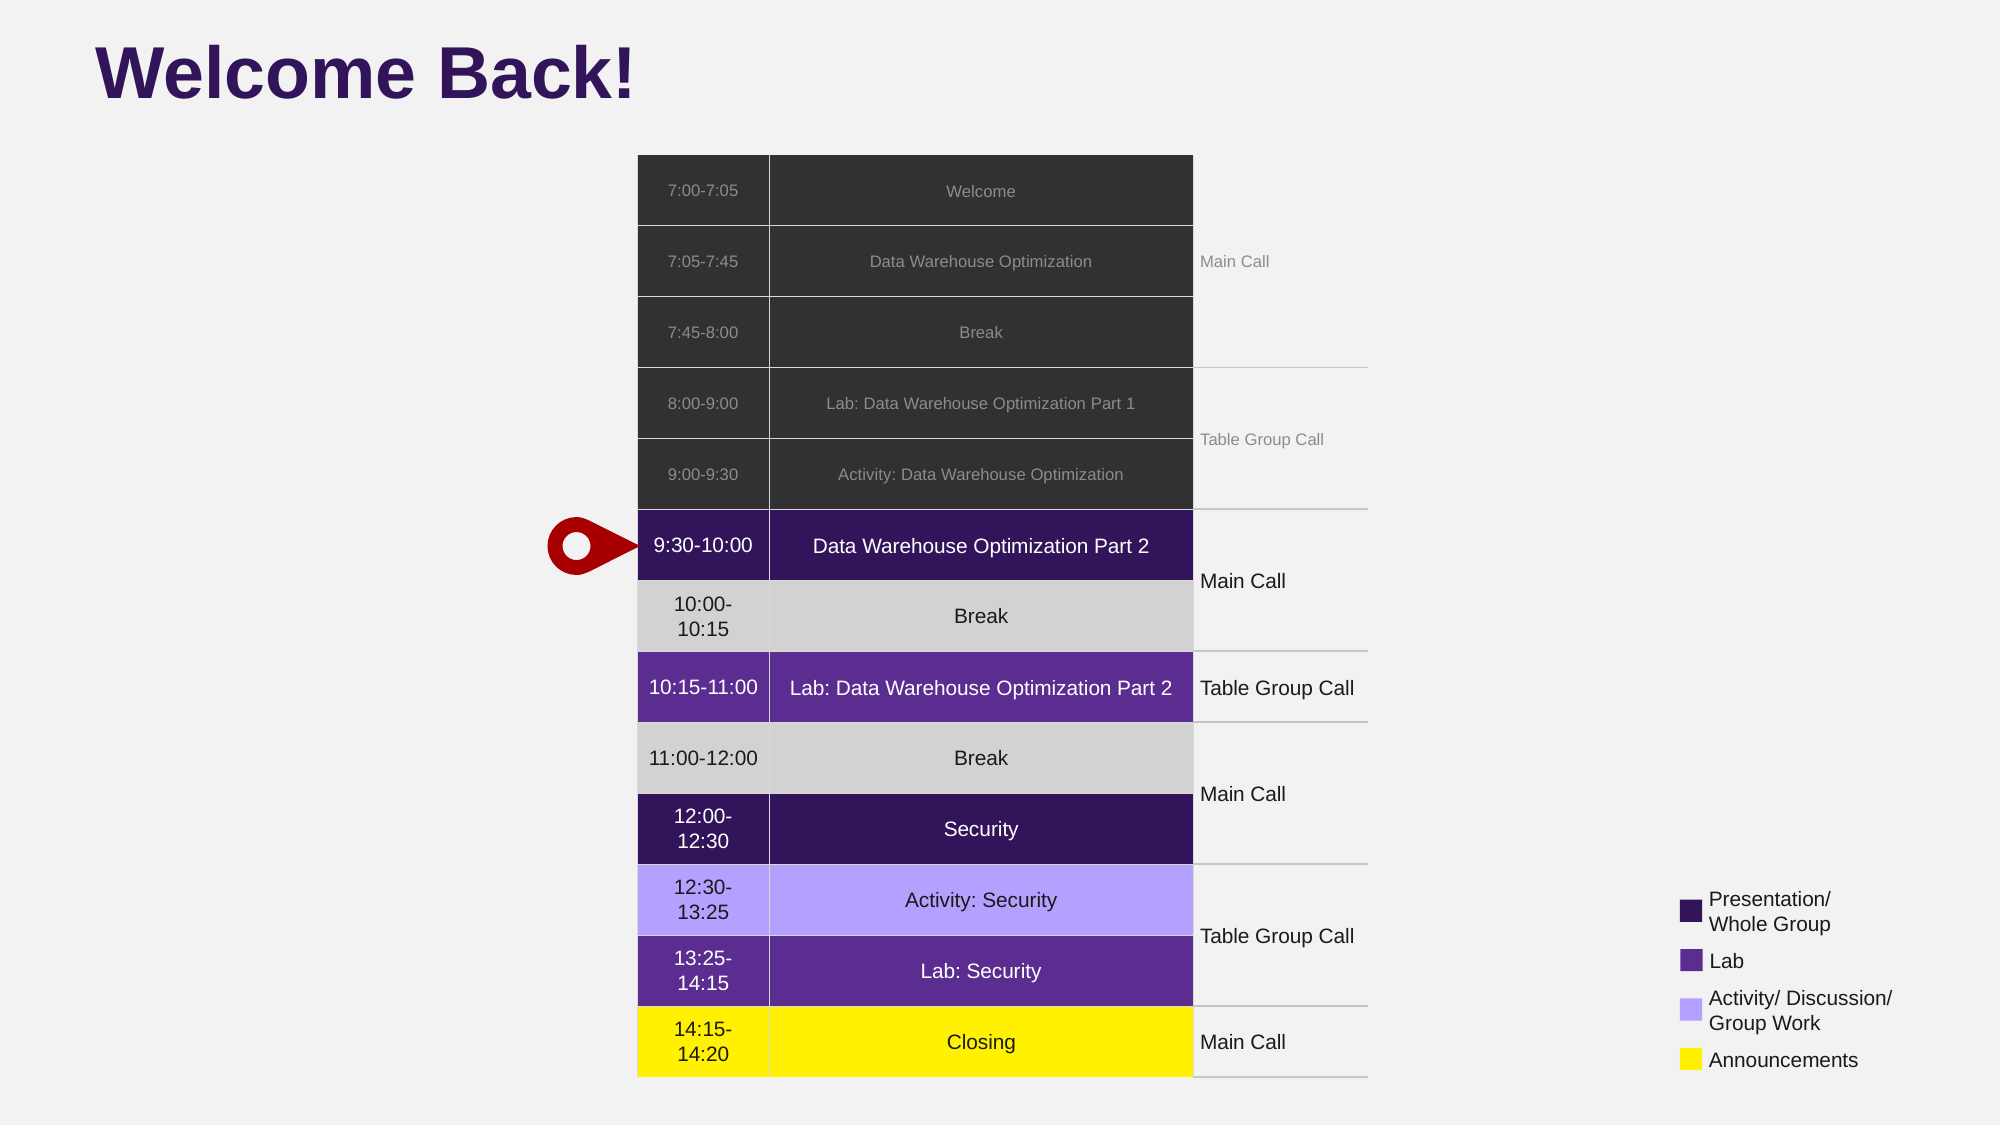

Welcome Back!
| 7:00-7:05 | Welcome | Main Call |
| --- | --- | --- |
| 7:05-7:45 | Data Warehouse Optimization |  |
| 7:45-8:00 | Break |  |
| 8:00-9:00 | Lab: Data Warehouse Optimization Part 1 | Table Group Call |
| 9:00-9:30 | Activity: Data Warehouse Optimization |  |
| 9:30-10:00 | Data Warehouse Optimization Part 2 | Main Call |
| 10:00-10:15 | Break |  |
| 10:15-11:00 | Lab: Data Warehouse Optimization Part 2 | Table Group Call |
| 11:00-12:00 | Break | Main Call |
| 12:00-12:30 | Security |  |
| 12:30-13:25 | Activity: Security | Table Group Call |
| 13:25-14:15 | Lab: Security |  |
| 14:15-14:20 | Closing | Main Call |

Presentation/
Whole Group

Lab

Activity/ Discussion/ Group Work

Announcements